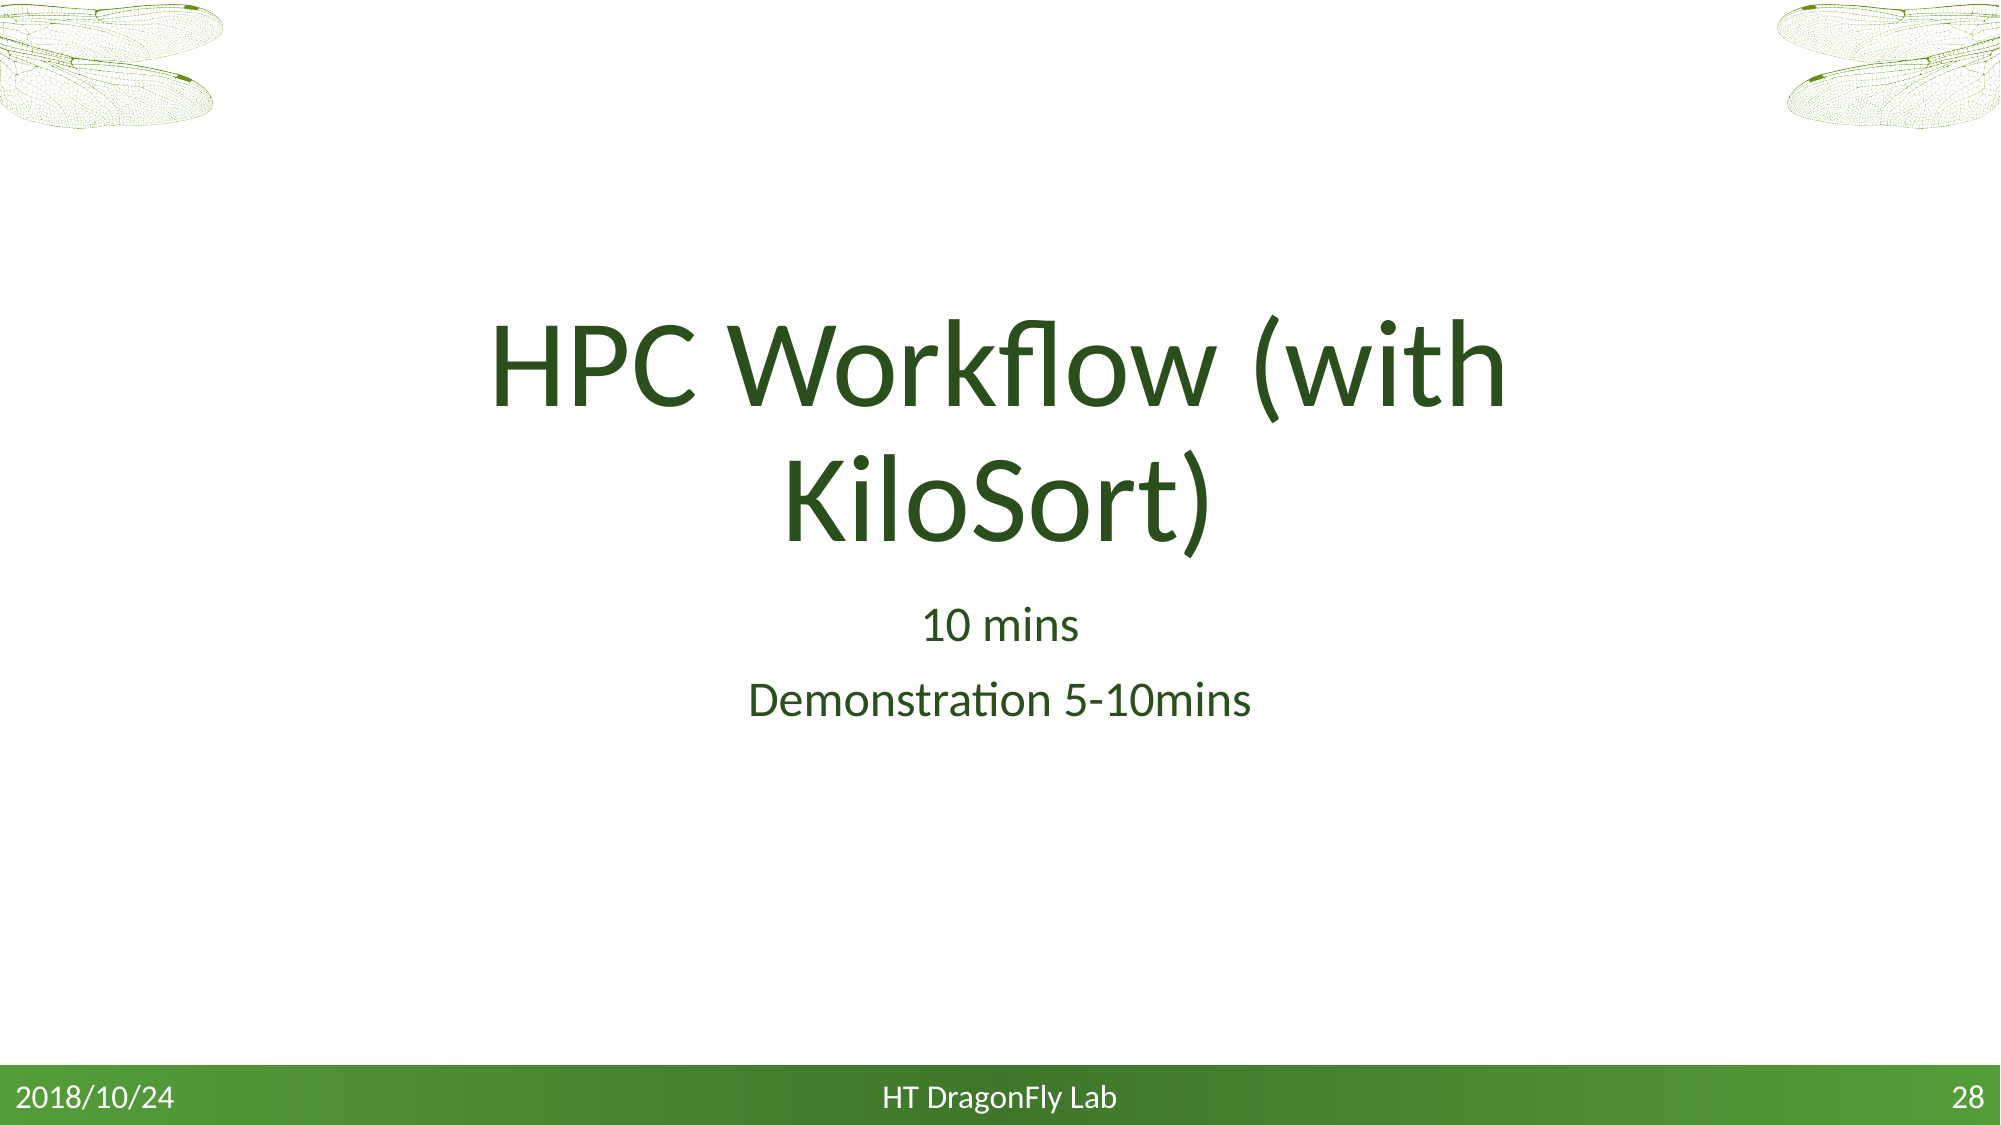

# HPC Workflow (with KiloSort)
10 mins
Demonstration 5-10mins
HT DragonFly Lab
2018/10/24
28